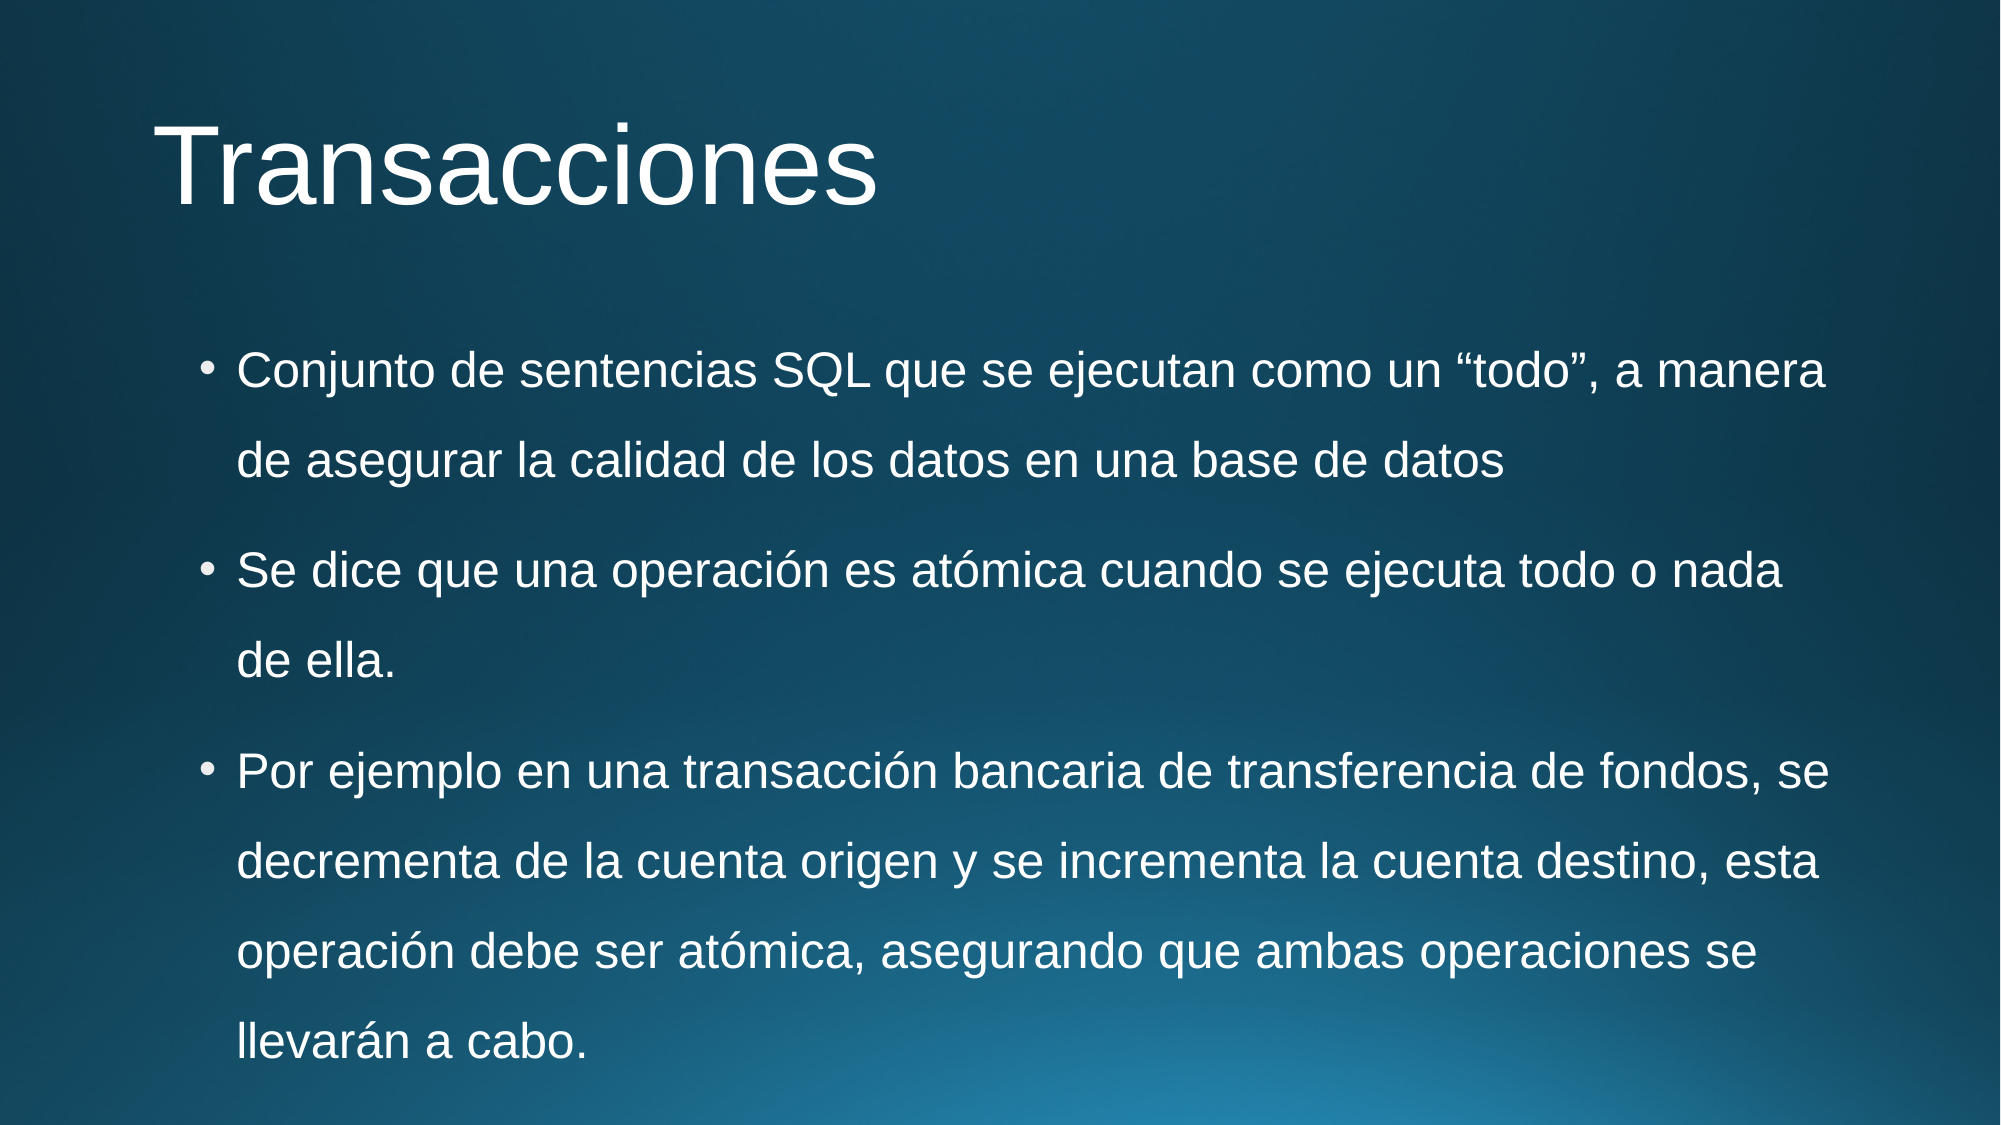

# Transacciones
Conjunto de sentencias SQL que se ejecutan como un “todo”, a manera de asegurar la calidad de los datos en una base de datos
Se dice que una operación es atómica cuando se ejecuta todo o nada de ella.
Por ejemplo en una transacción bancaria de transferencia de fondos, se decrementa de la cuenta origen y se incrementa la cuenta destino, esta operación debe ser atómica, asegurando que ambas operaciones se llevarán a cabo.